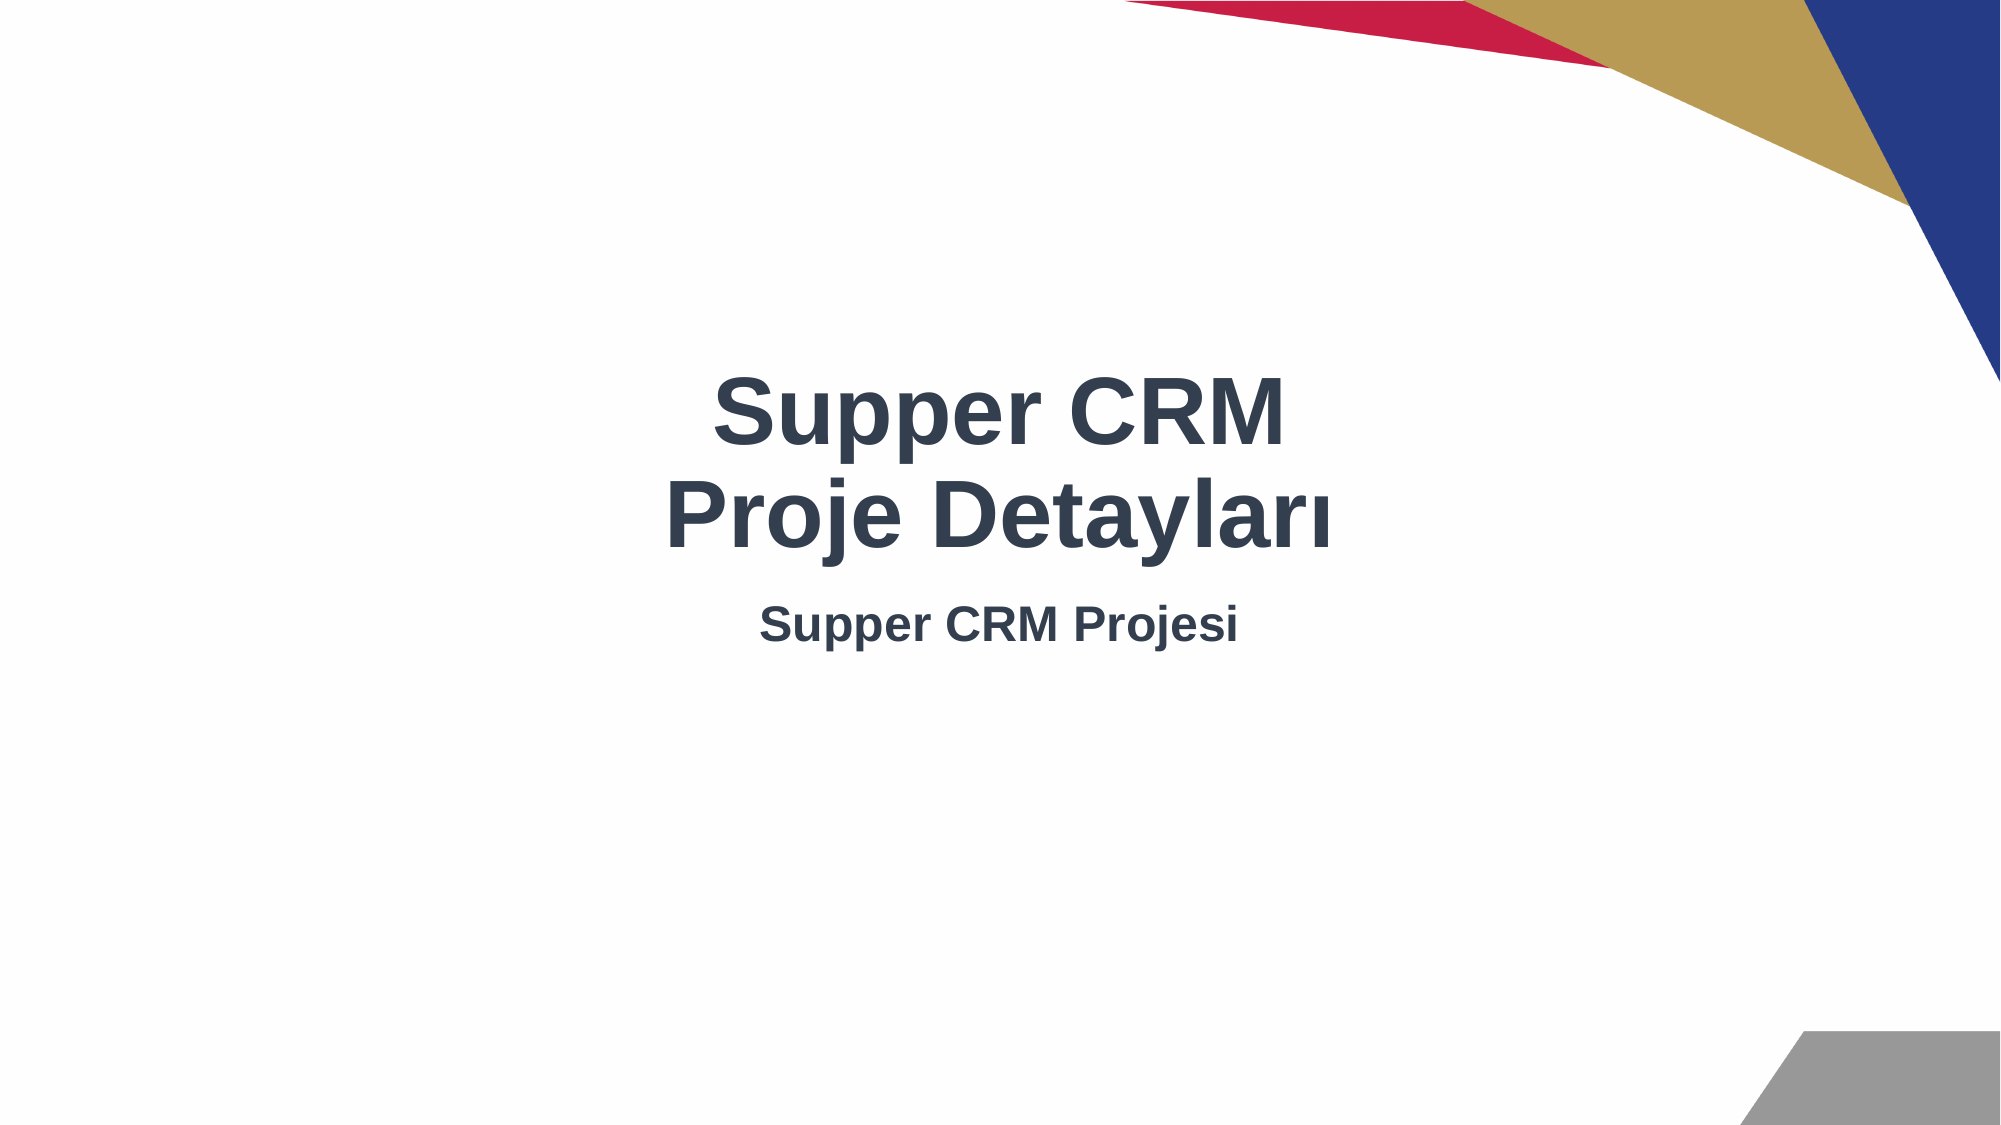

# Supper CRM Proje Detayları
Supper CRM Projesi